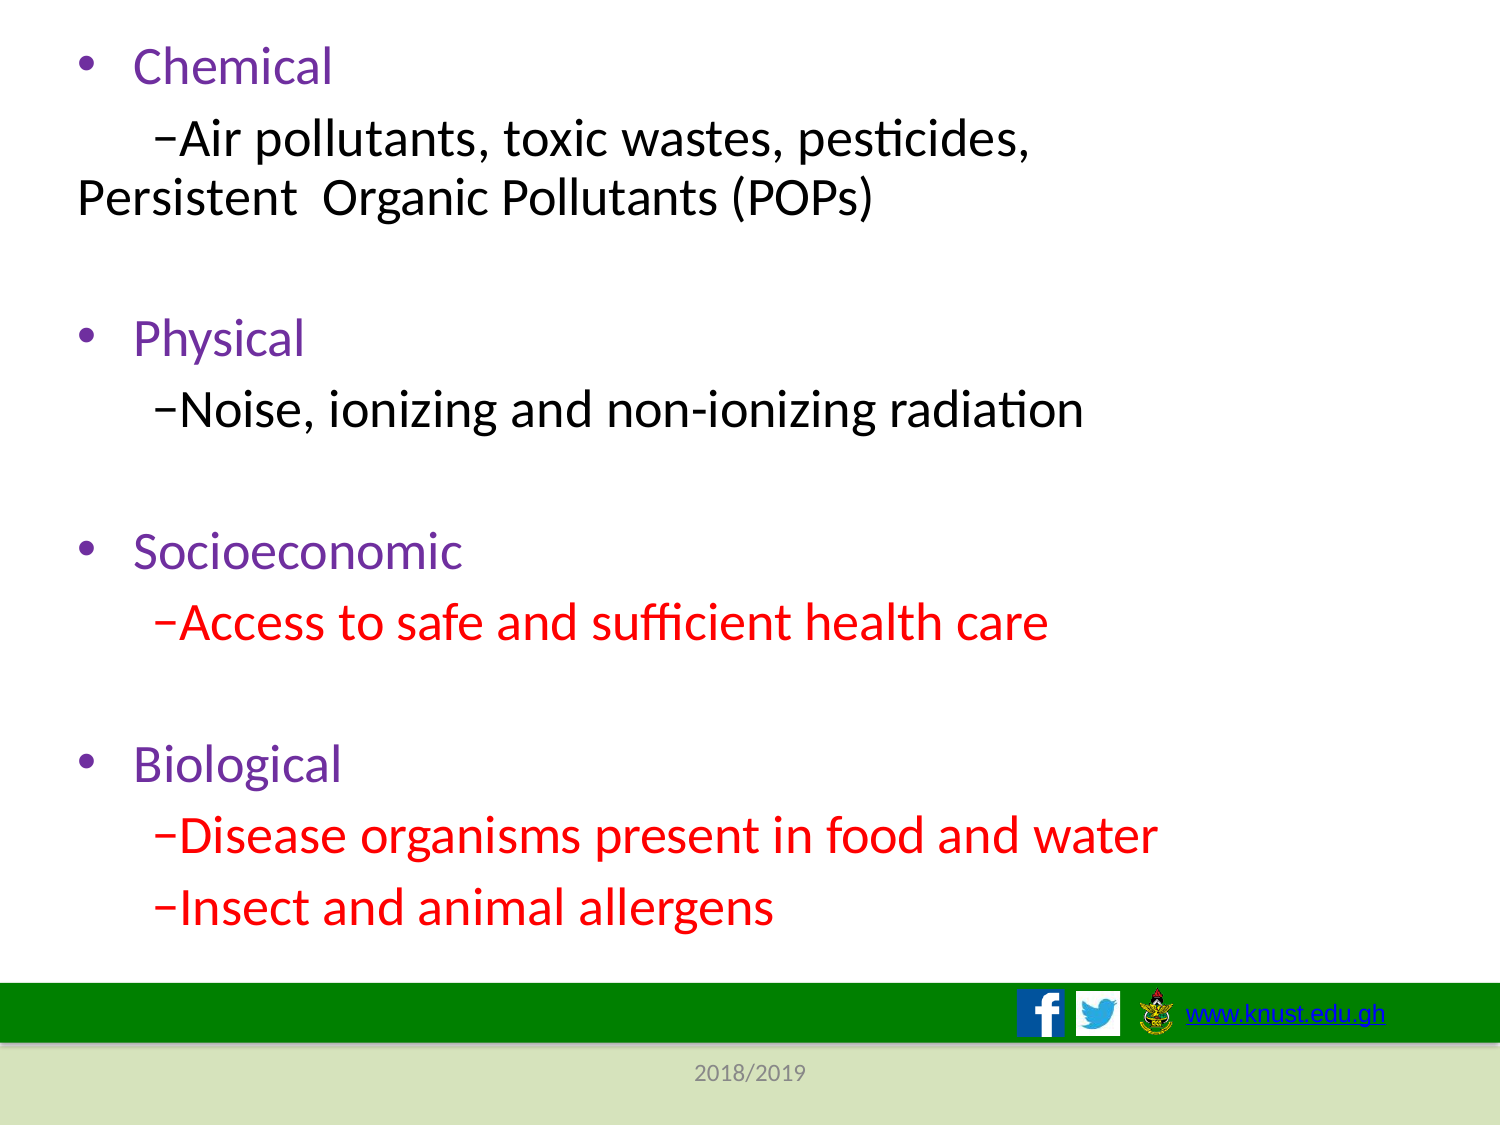

Chemical
−Air pollutants, toxic wastes, pesticides,	Persistent  Organic Pollutants (POPs)

Physical
−Noise, ionizing and non-ionizing radiation

Socioeconomic
−Access to safe and sufficient health care

Biological
−Disease organisms present in food and water
−Insect and animal allergens

www.knust.edu.gh

2018/2019